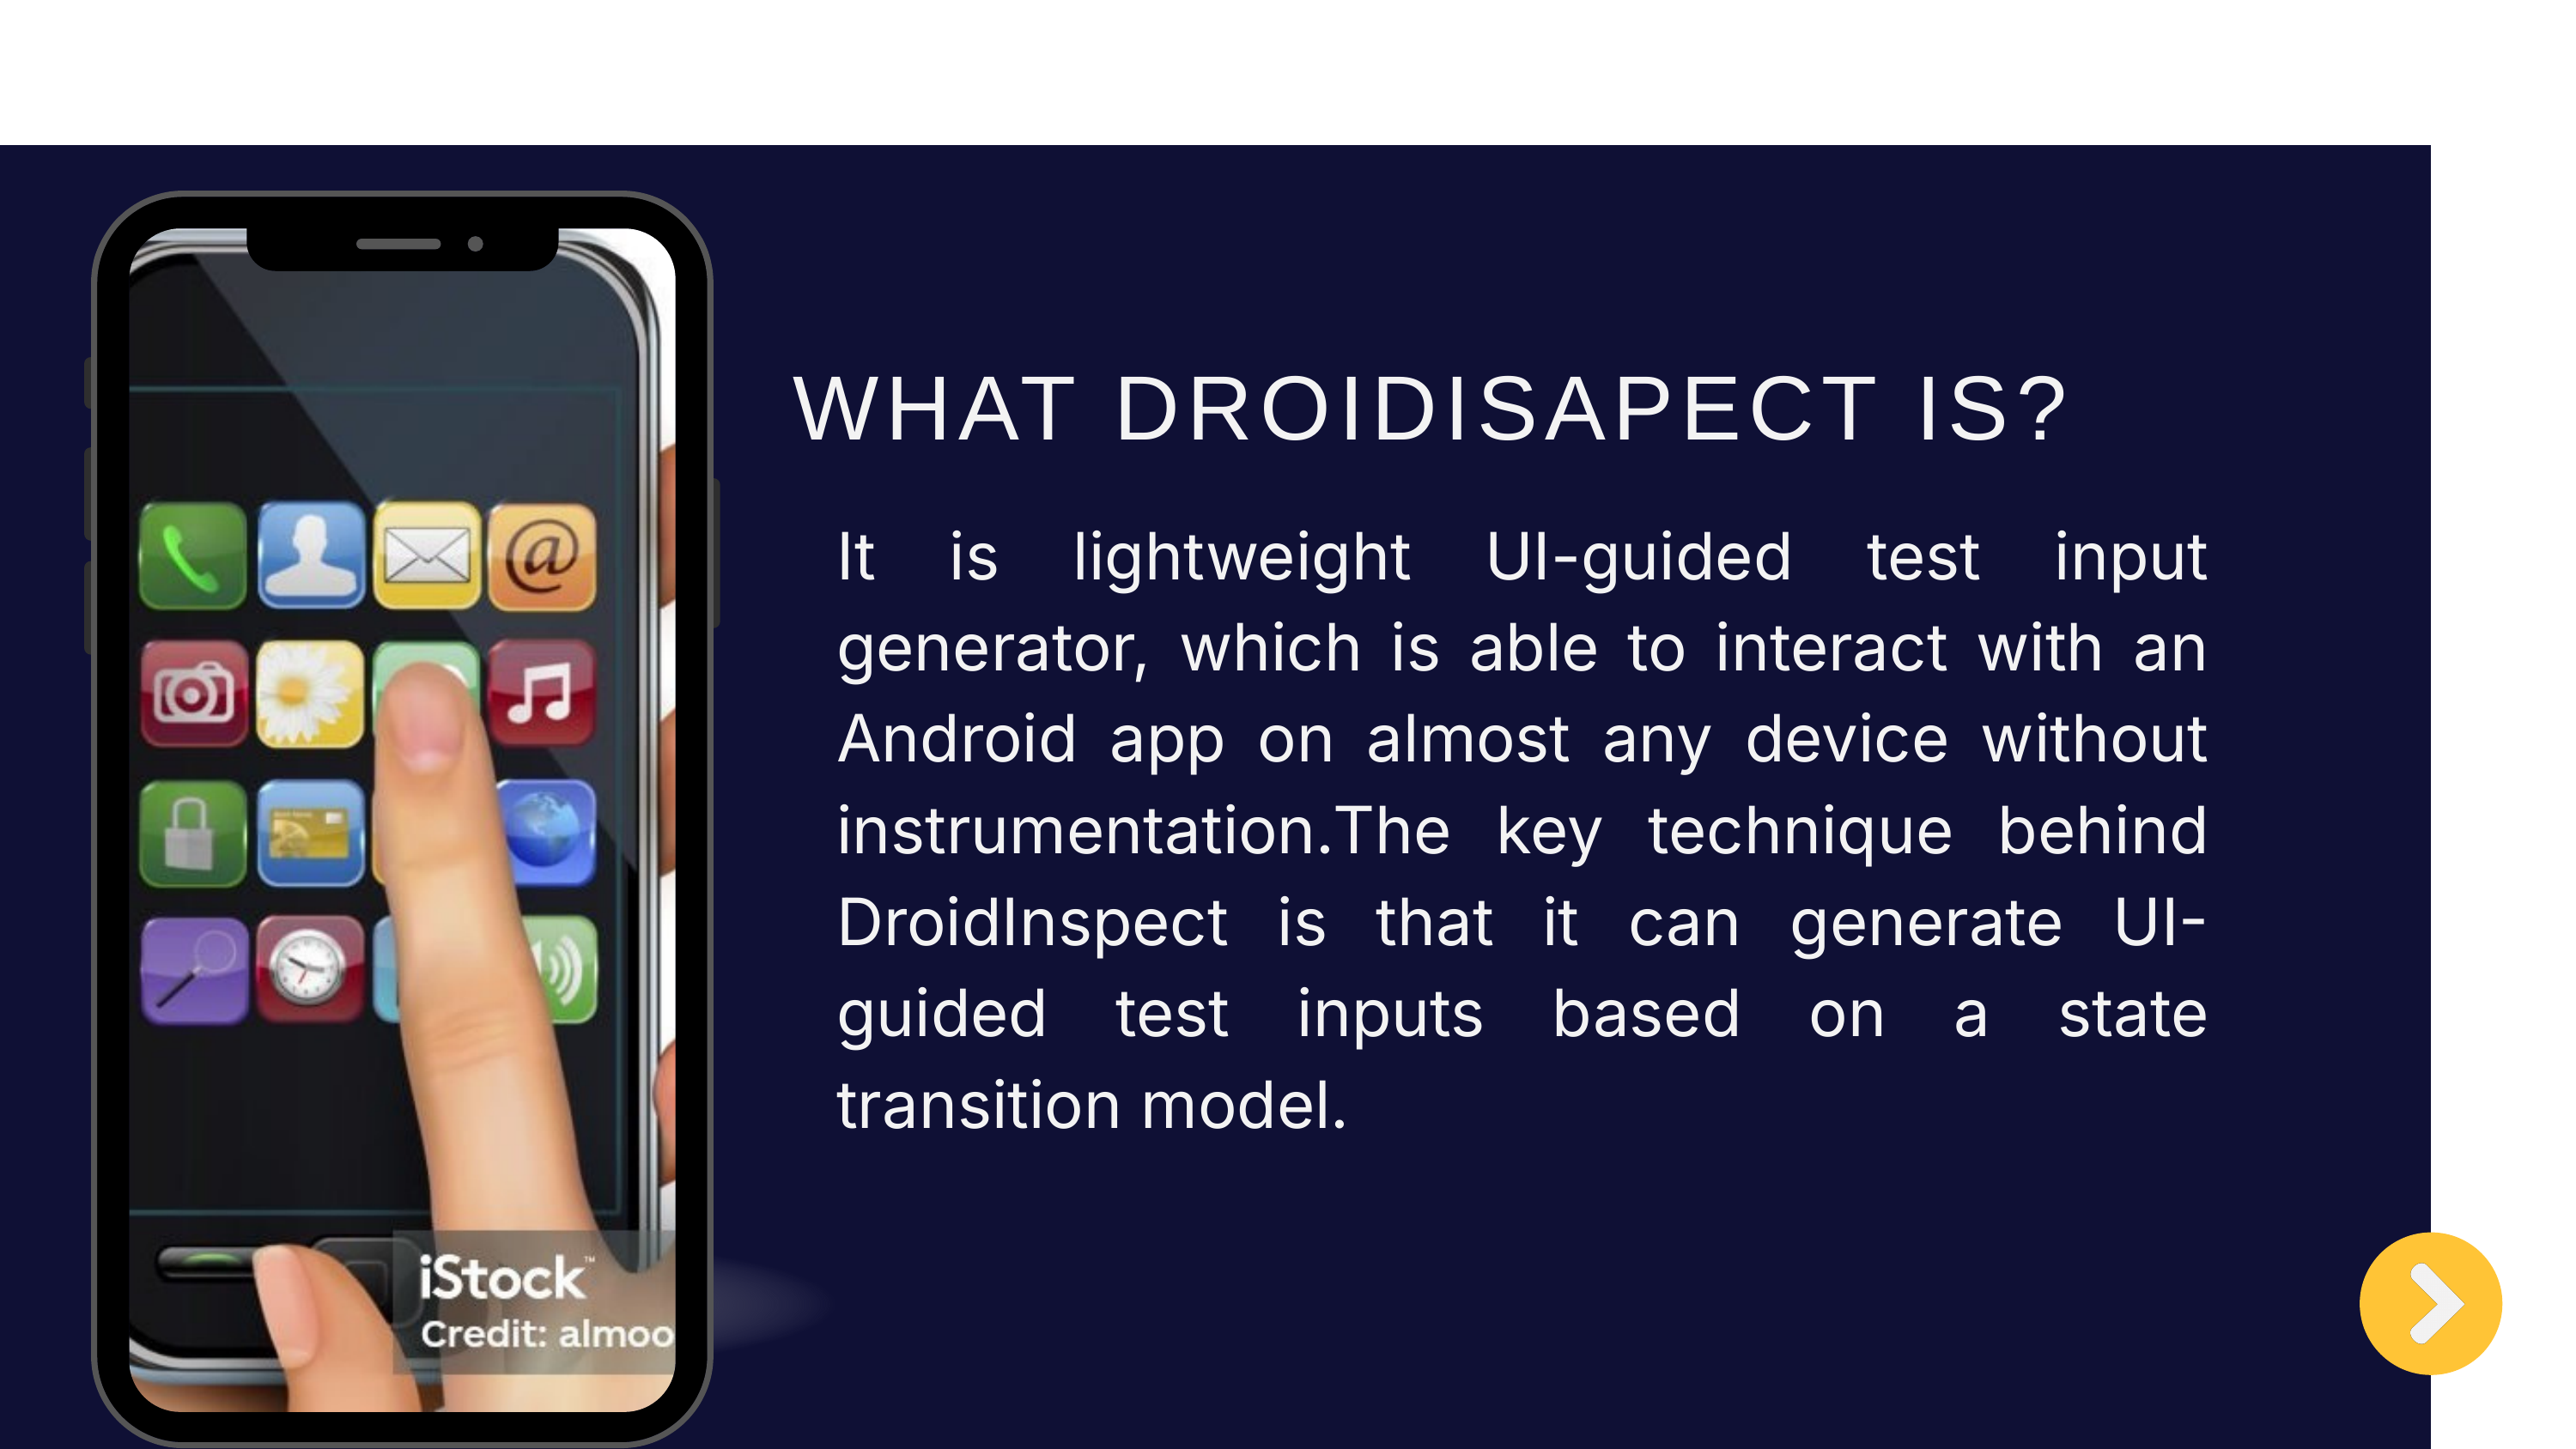

WHAT DROIDISAPECT IS?
It is lightweight UI-guided test input generator, which is able to interact with an Android app on almost any device without instrumentation.The key technique behind DroidInspect is that it can generate UI-guided test inputs based on a state transition model.